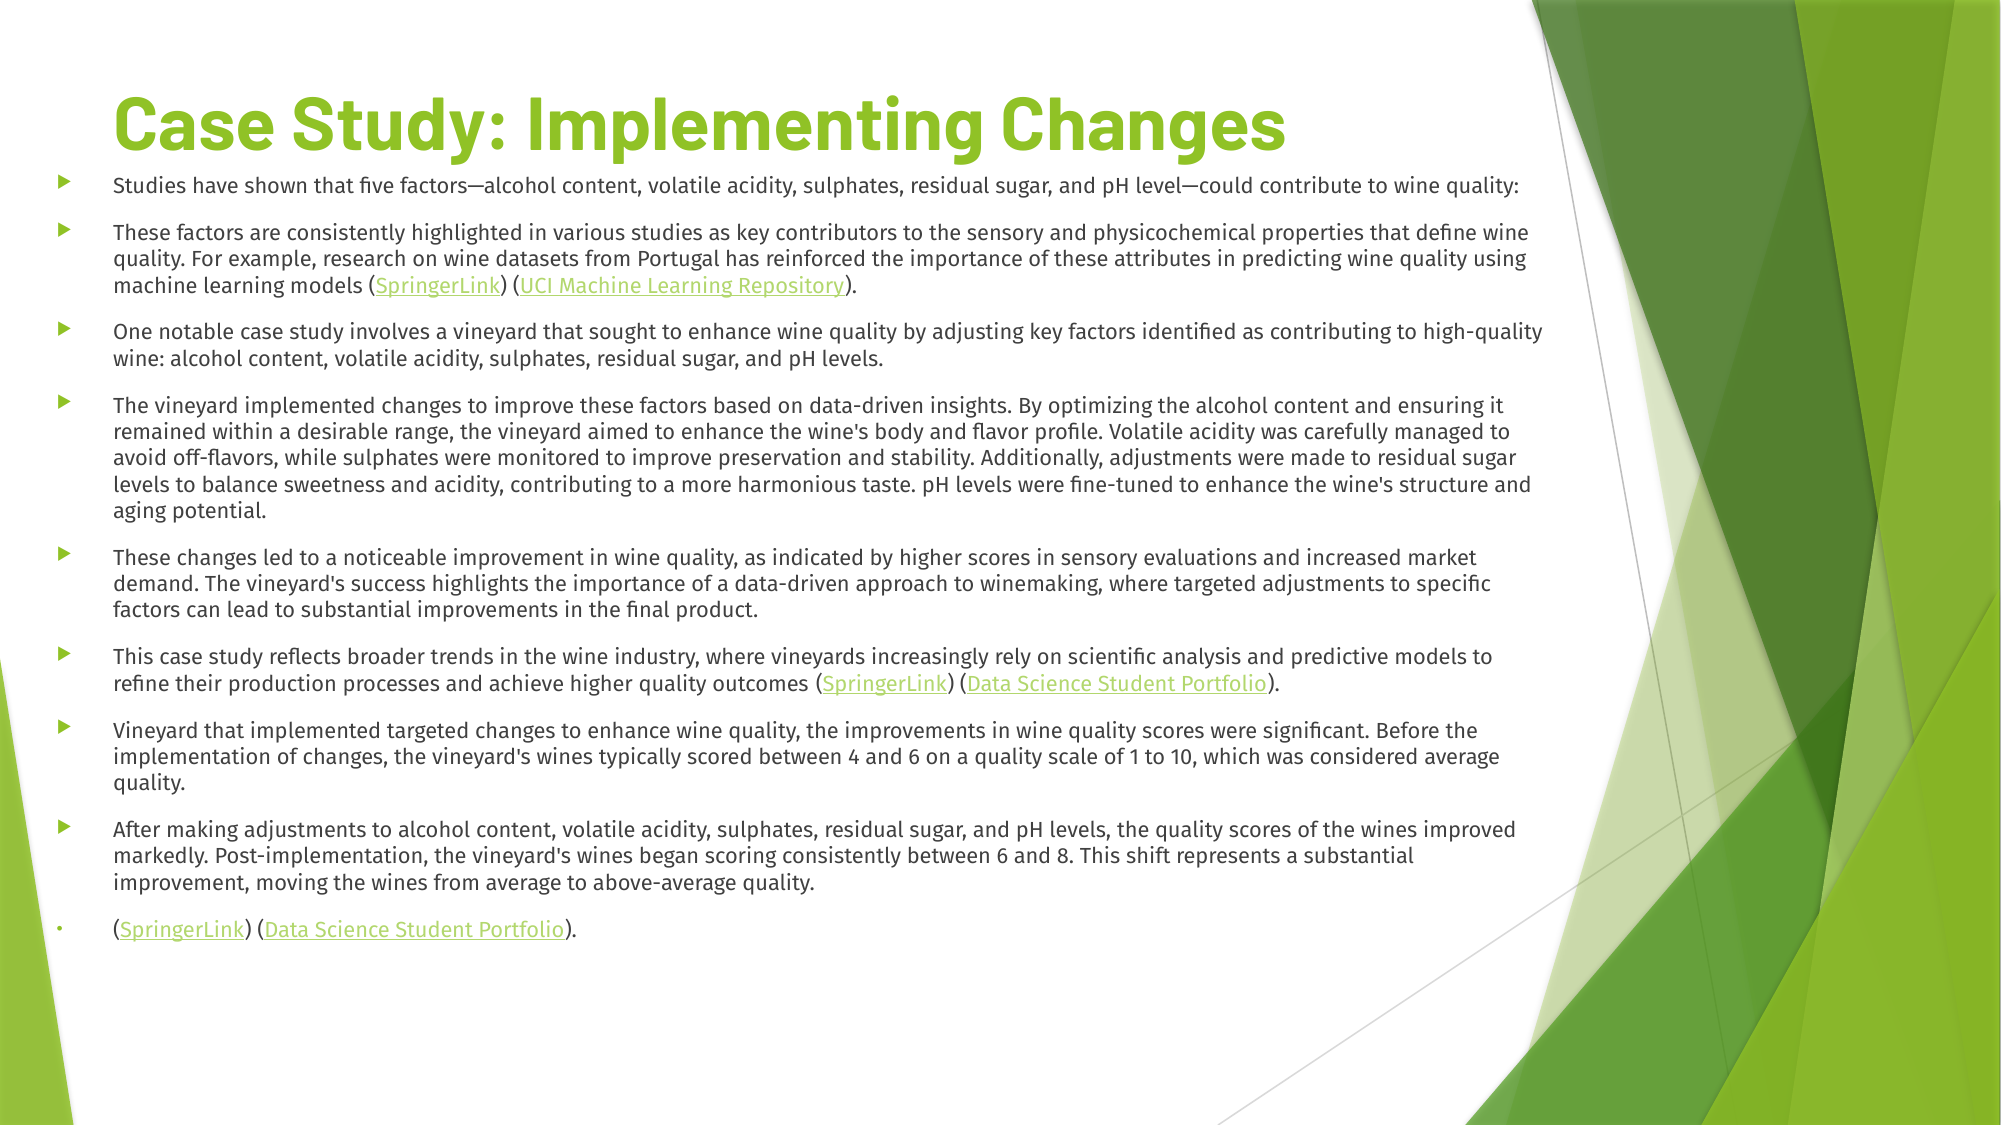

# Case Study: Implementing Changes
Studies have shown that five factors—alcohol content, volatile acidity, sulphates, residual sugar, and pH level—could contribute to wine quality:
These factors are consistently highlighted in various studies as key contributors to the sensory and physicochemical properties that define wine quality. For example, research on wine datasets from Portugal has reinforced the importance of these attributes in predicting wine quality using machine learning models​ (SpringerLink)​ (UCI Machine Learning Repository).
One notable case study involves a vineyard that sought to enhance wine quality by adjusting key factors identified as contributing to high-quality wine: alcohol content, volatile acidity, sulphates, residual sugar, and pH levels.
The vineyard implemented changes to improve these factors based on data-driven insights. By optimizing the alcohol content and ensuring it remained within a desirable range, the vineyard aimed to enhance the wine's body and flavor profile. Volatile acidity was carefully managed to avoid off-flavors, while sulphates were monitored to improve preservation and stability. Additionally, adjustments were made to residual sugar levels to balance sweetness and acidity, contributing to a more harmonious taste. pH levels were fine-tuned to enhance the wine's structure and aging potential.
These changes led to a noticeable improvement in wine quality, as indicated by higher scores in sensory evaluations and increased market demand. The vineyard's success highlights the importance of a data-driven approach to winemaking, where targeted adjustments to specific factors can lead to substantial improvements in the final product.
This case study reflects broader trends in the wine industry, where vineyards increasingly rely on scientific analysis and predictive models to refine their production processes and achieve higher quality outcomes​ (SpringerLink)​ (Data Science Student Portfolio).
Vineyard that implemented targeted changes to enhance wine quality, the improvements in wine quality scores were significant. Before the implementation of changes, the vineyard's wines typically scored between 4 and 6 on a quality scale of 1 to 10, which was considered average quality.
After making adjustments to alcohol content, volatile acidity, sulphates, residual sugar, and pH levels, the quality scores of the wines improved markedly. Post-implementation, the vineyard's wines began scoring consistently between 6 and 8. This shift represents a substantial improvement, moving the wines from average to above-average quality.
(SpringerLink)​ (Data Science Student Portfolio).